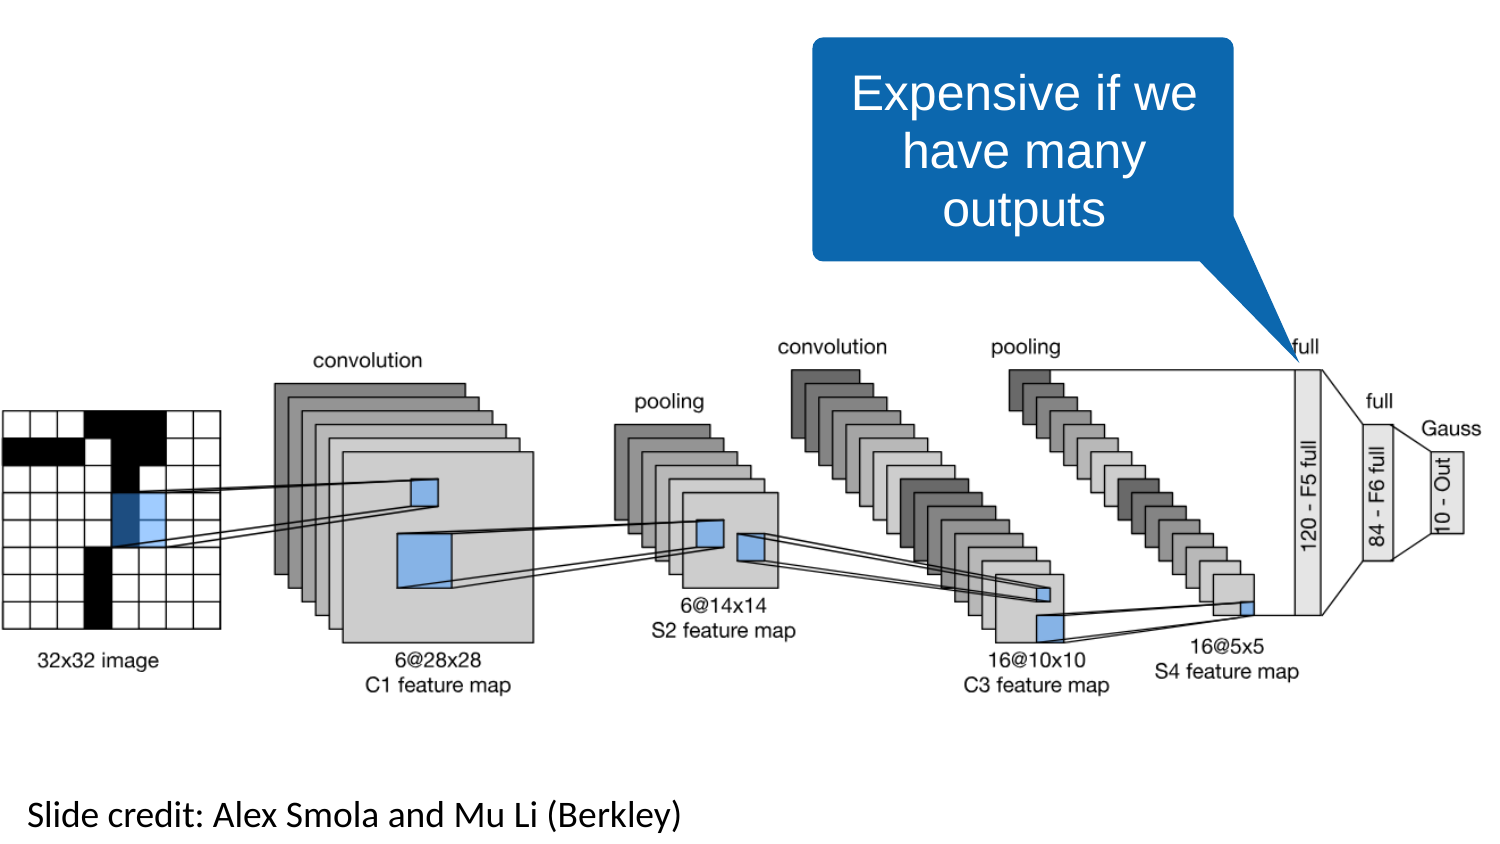

# Expensive if we  have many  outputs
Slide credit: Alex Smola and Mu Li (Berkley)